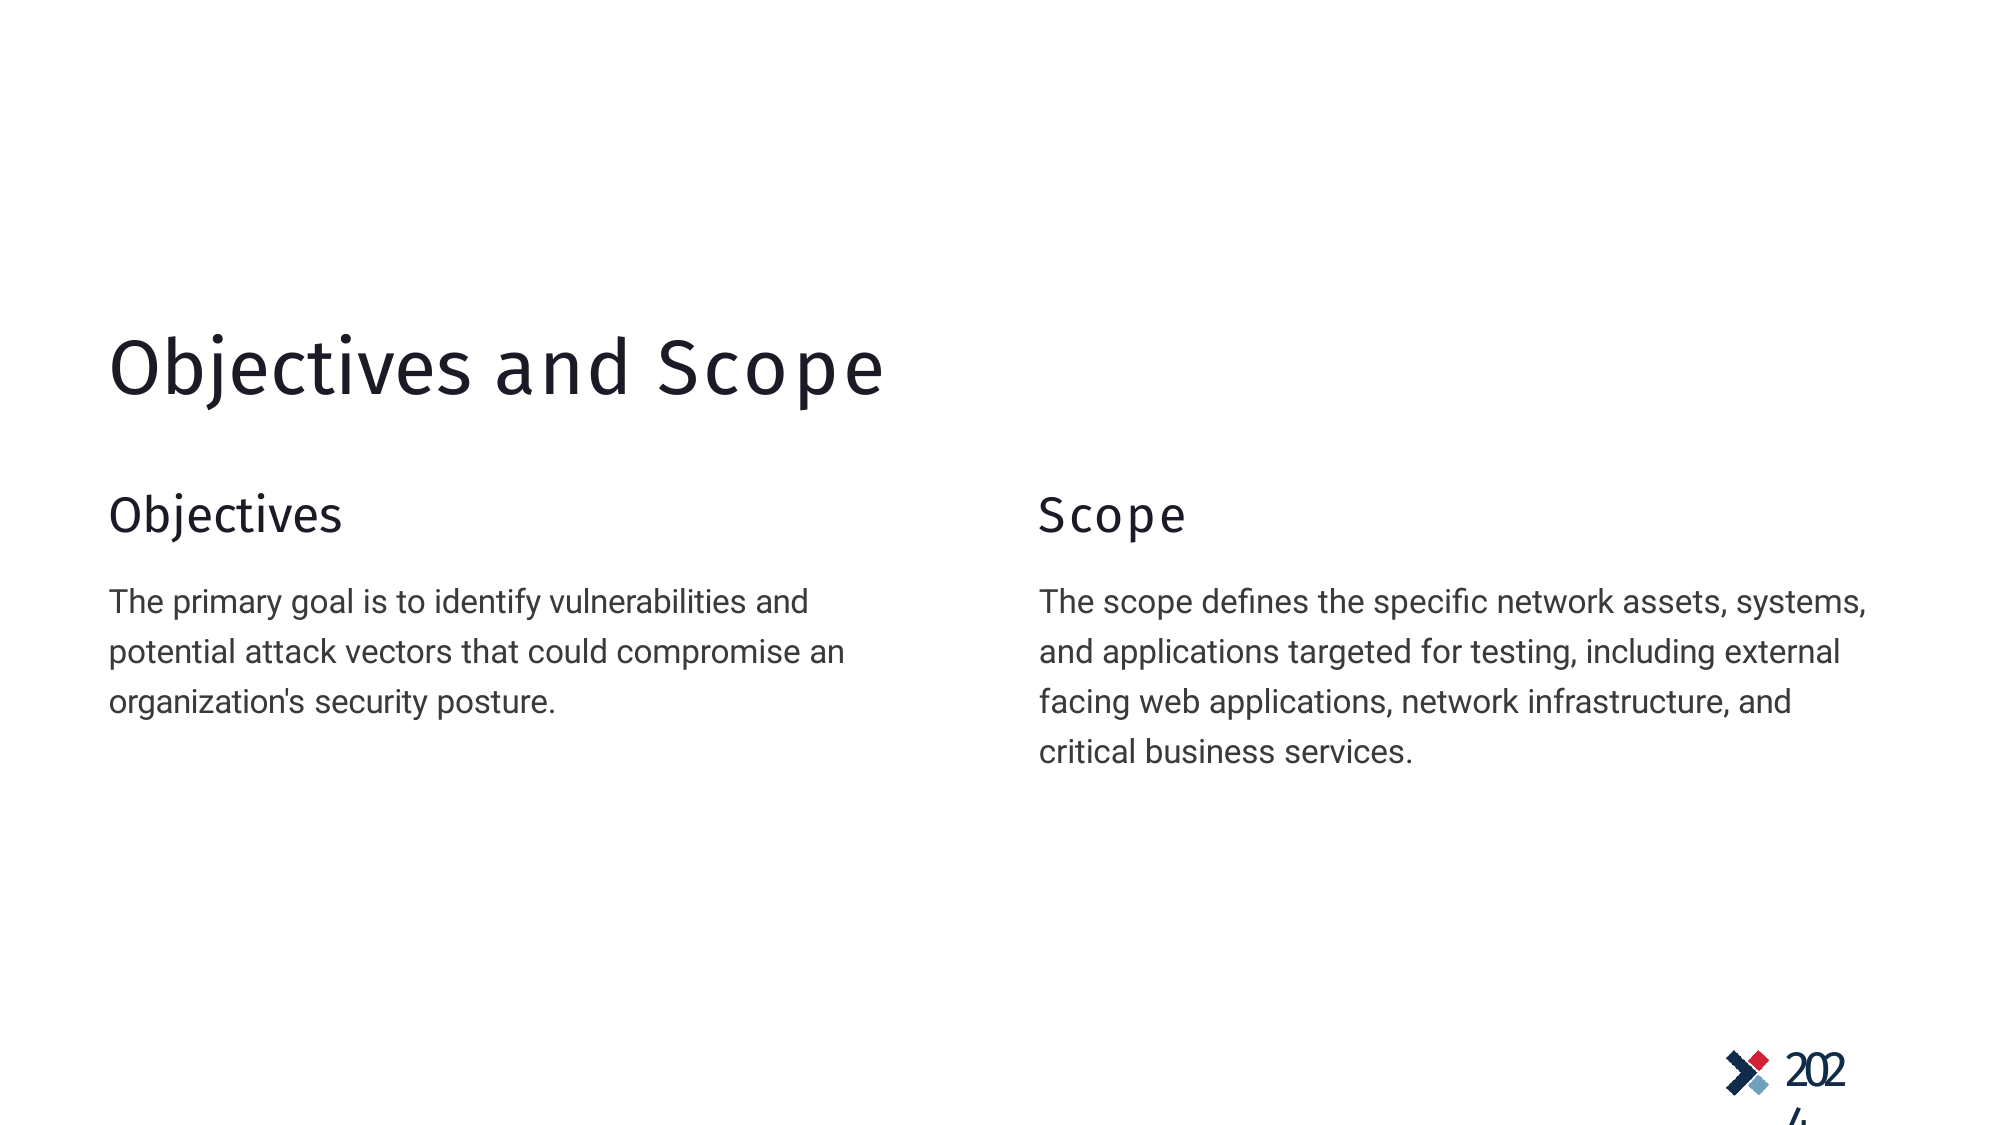

# Objectives and Scope
Objectives
The primary goal is to identify vulnerabilities and potential attack vectors that could compromise an organization's security posture.
Scope
The scope defines the specific network assets, systems, and applications targeted for testing, including external facing web applications, network infrastructure, and critical business services.
2024